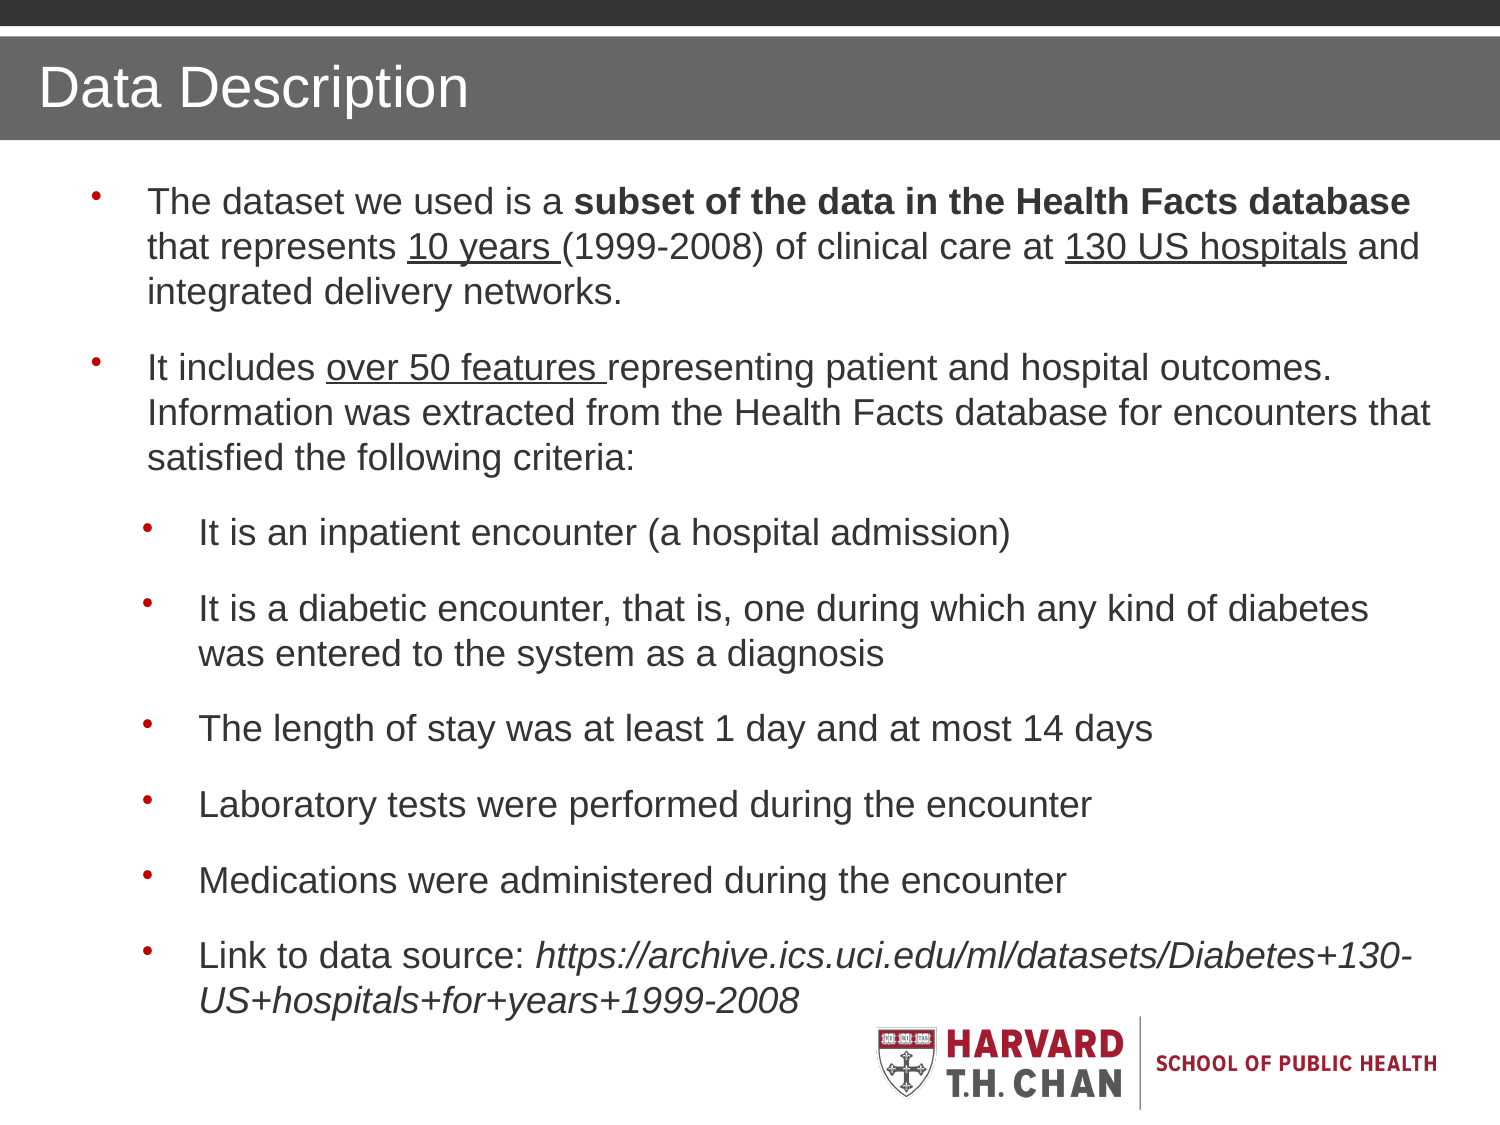

Data Description
The dataset we used is a subset of the data in the Health Facts database that represents 10 years (1999-2008) of clinical care at 130 US hospitals and integrated delivery networks.
It includes over 50 features representing patient and hospital outcomes. Information was extracted from the Health Facts database for encounters that satisfied the following criteria:
It is an inpatient encounter (a hospital admission)
It is a diabetic encounter, that is, one during which any kind of diabetes was entered to the system as a diagnosis
The length of stay was at least 1 day and at most 14 days
Laboratory tests were performed during the encounter
Medications were administered during the encounter
Link to data source: https://archive.ics.uci.edu/ml/datasets/Diabetes+130-US+hospitals+for+years+1999-2008